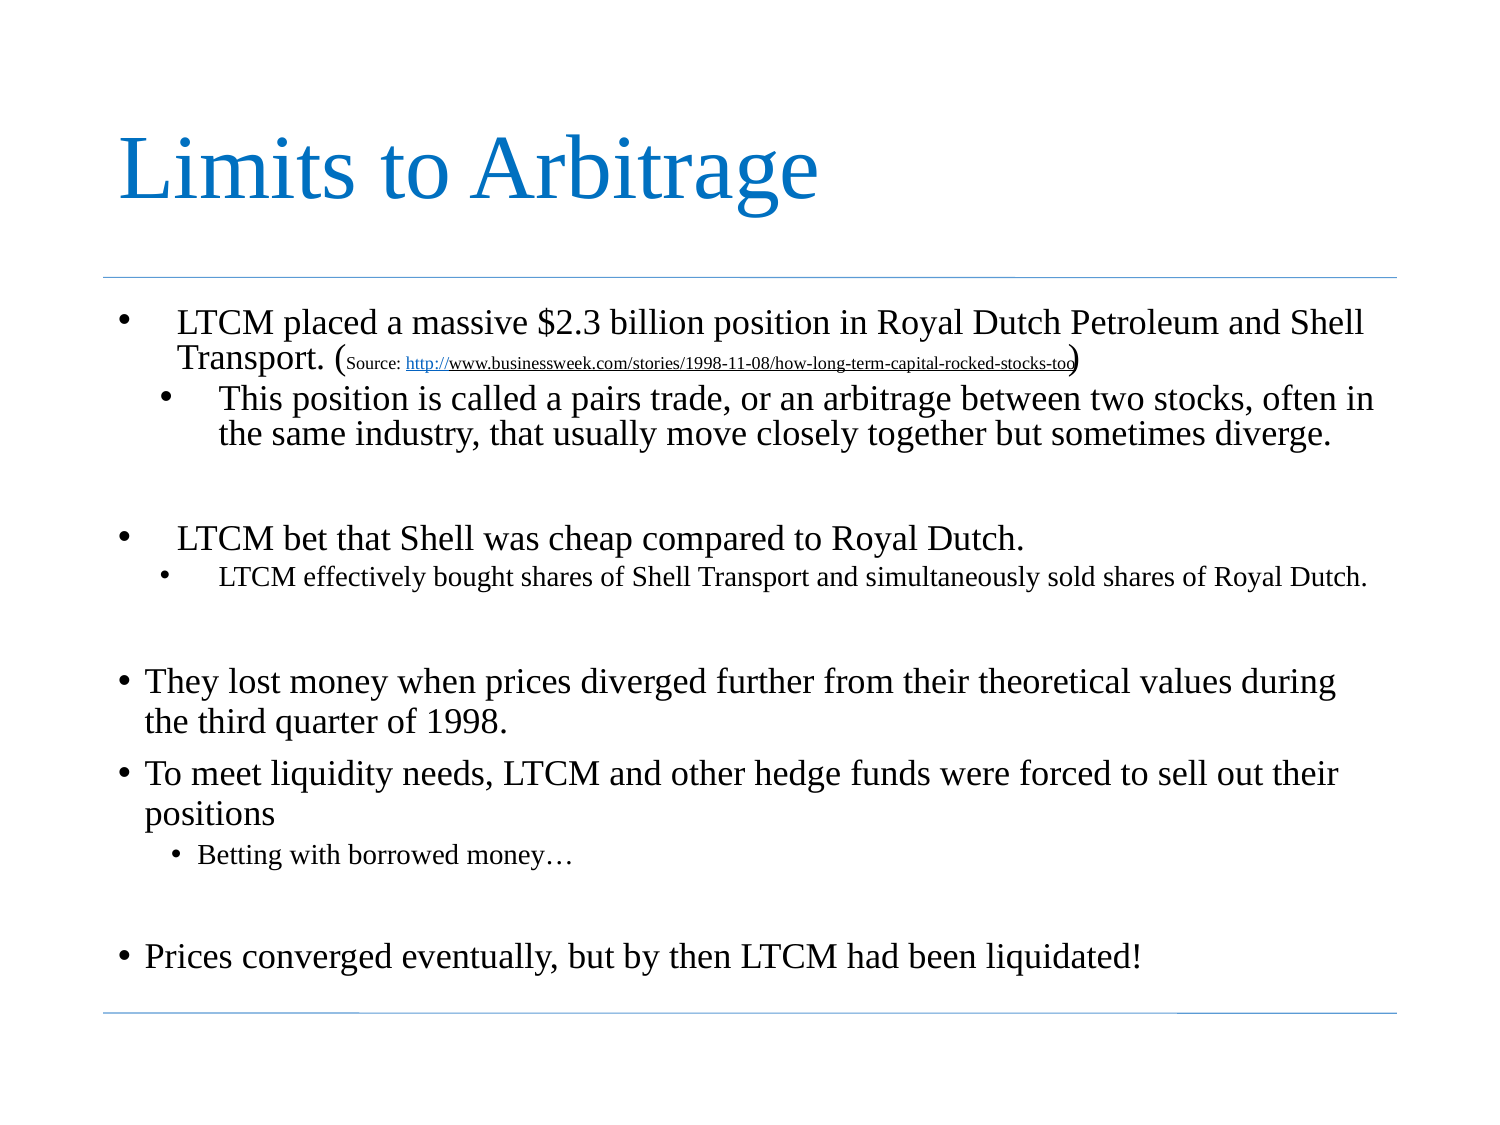

# Limits to Arbitrage
LTCM placed a massive $2.3 billion position in Royal Dutch Petroleum and Shell Transport. (Source: http://www.businessweek.com/stories/1998-11-08/how-long-term-capital-rocked-stocks-too)
This position is called a pairs trade, or an arbitrage between two stocks, often in the same industry, that usually move closely together but sometimes diverge.

LTCM bet that Shell was cheap compared to Royal Dutch.
LTCM effectively bought shares of Shell Transport and simultaneously sold shares of Royal Dutch.

They lost money when prices diverged further from their theoretical values during the third quarter of 1998.
To meet liquidity needs, LTCM and other hedge funds were forced to sell out their positions
Betting with borrowed money…

Prices converged eventually, but by then LTCM had been liquidated!